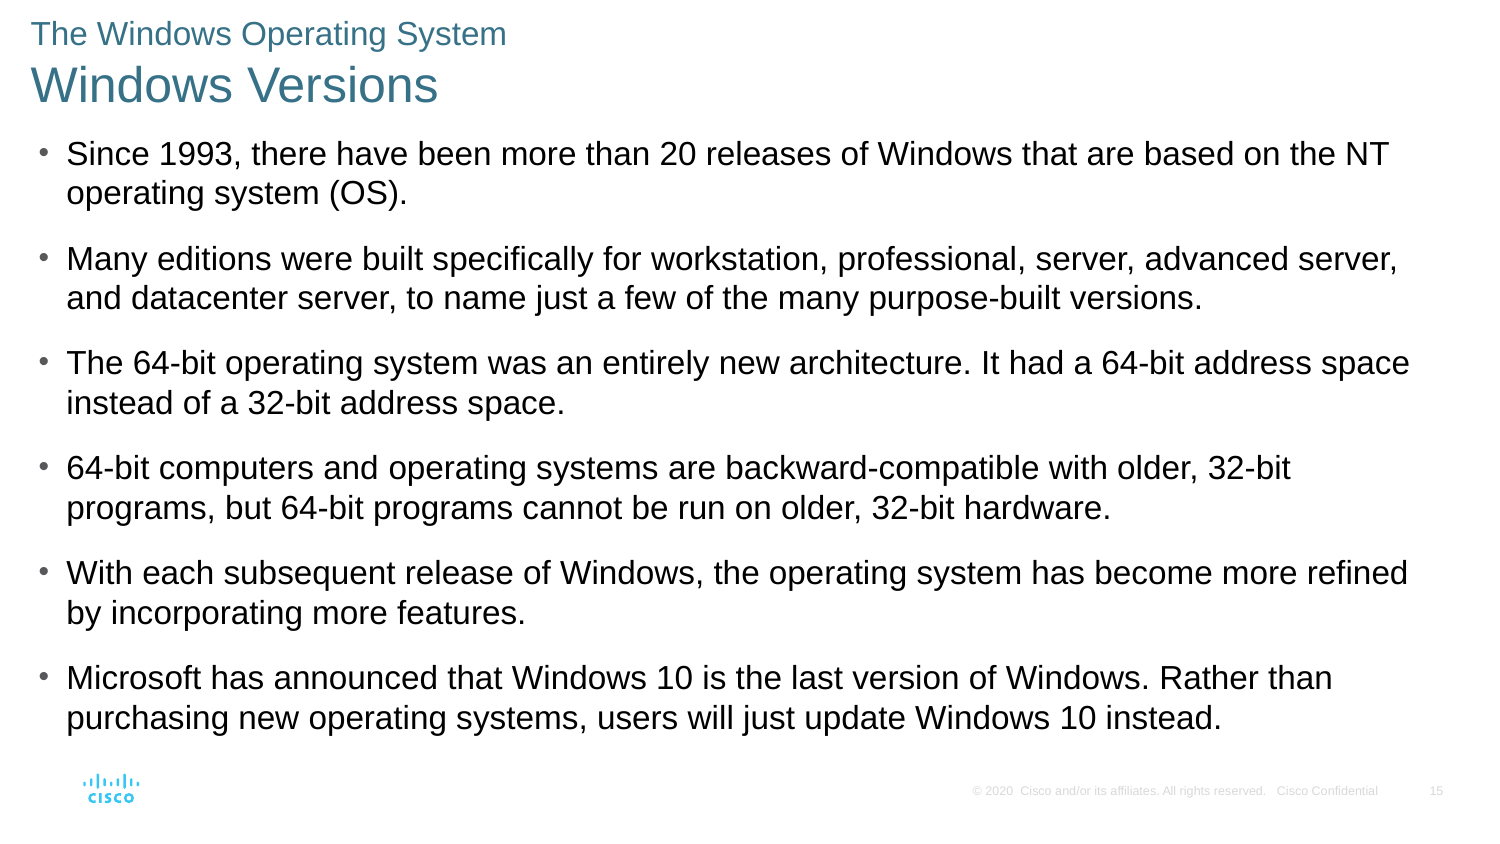

The Windows Operating System
Windows Versions
Since 1993, there have been more than 20 releases of Windows that are based on the NT operating system (OS).
Many editions were built specifically for workstation, professional, server, advanced server, and datacenter server, to name just a few of the many purpose-built versions.
The 64-bit operating system was an entirely new architecture. It had a 64-bit address space instead of a 32-bit address space.
64-bit computers and operating systems are backward-compatible with older, 32-bit programs, but 64-bit programs cannot be run on older, 32-bit hardware.
With each subsequent release of Windows, the operating system has become more refined by incorporating more features.
Microsoft has announced that Windows 10 is the last version of Windows. Rather than purchasing new operating systems, users will just update Windows 10 instead.